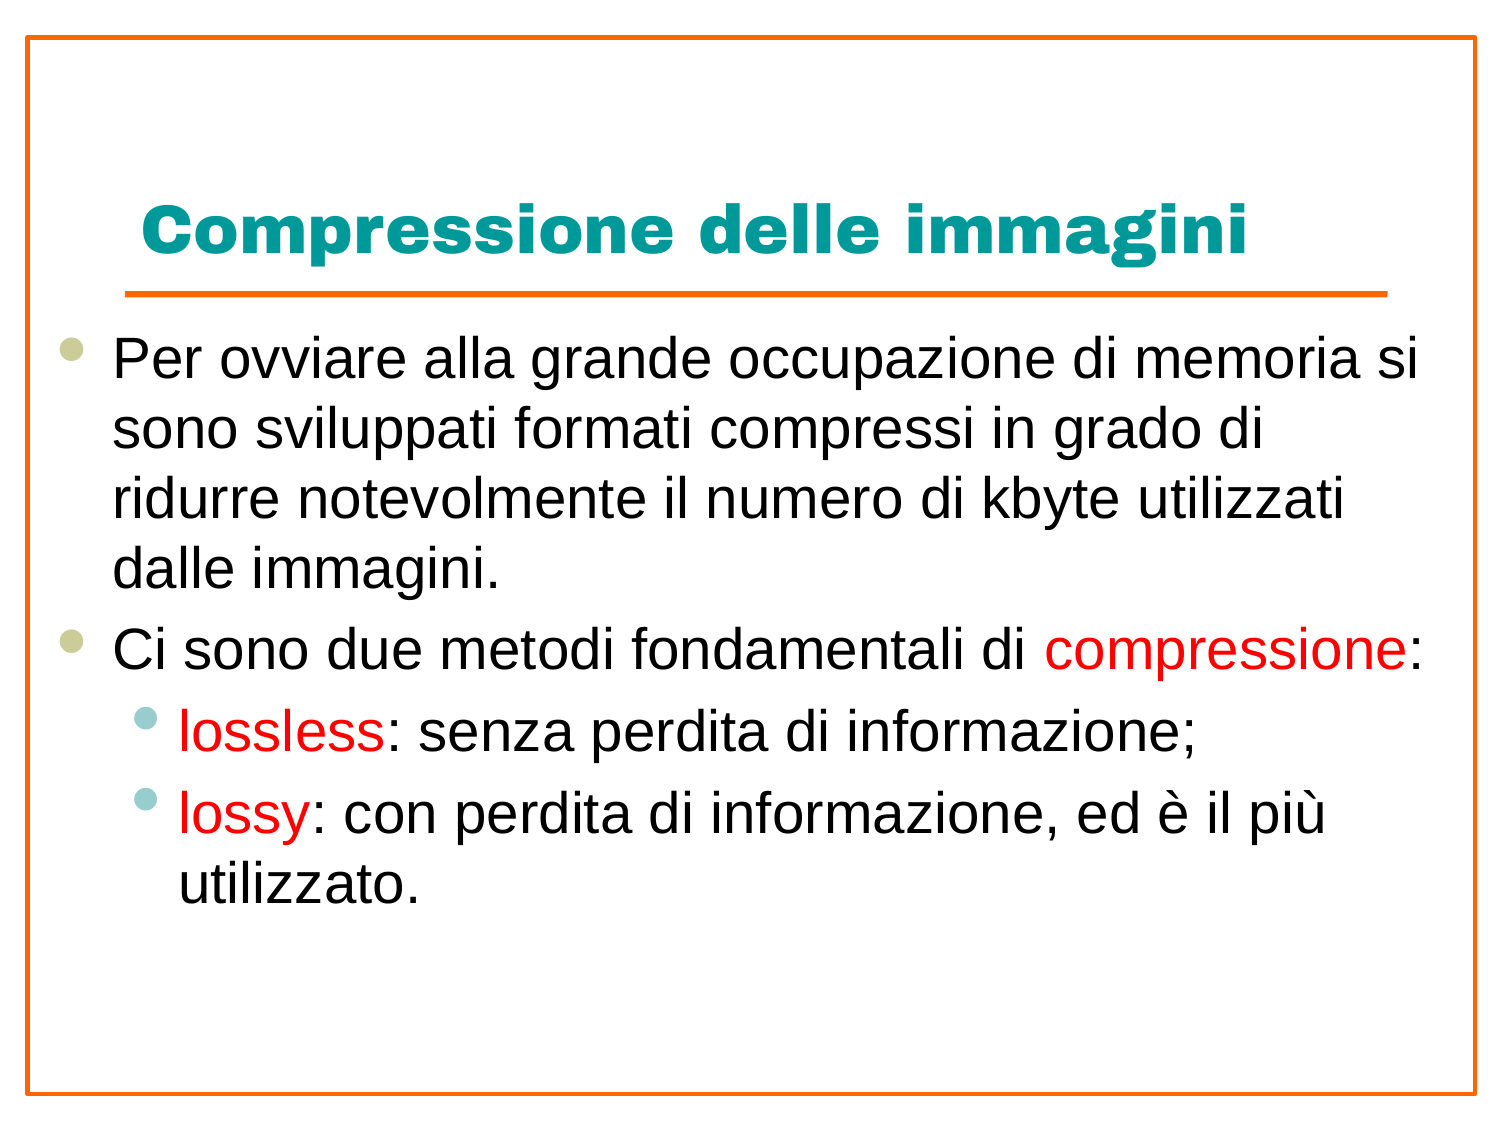

# Compressione delle immagini
Per ovviare alla grande occupazione di memoria si sono sviluppati formati compressi in grado di ridurre notevolmente il numero di kbyte utilizzati dalle immagini.
Ci sono due metodi fondamentali di compressione:
lossless: senza perdita di informazione;
lossy: con perdita di informazione, ed è il più utilizzato.